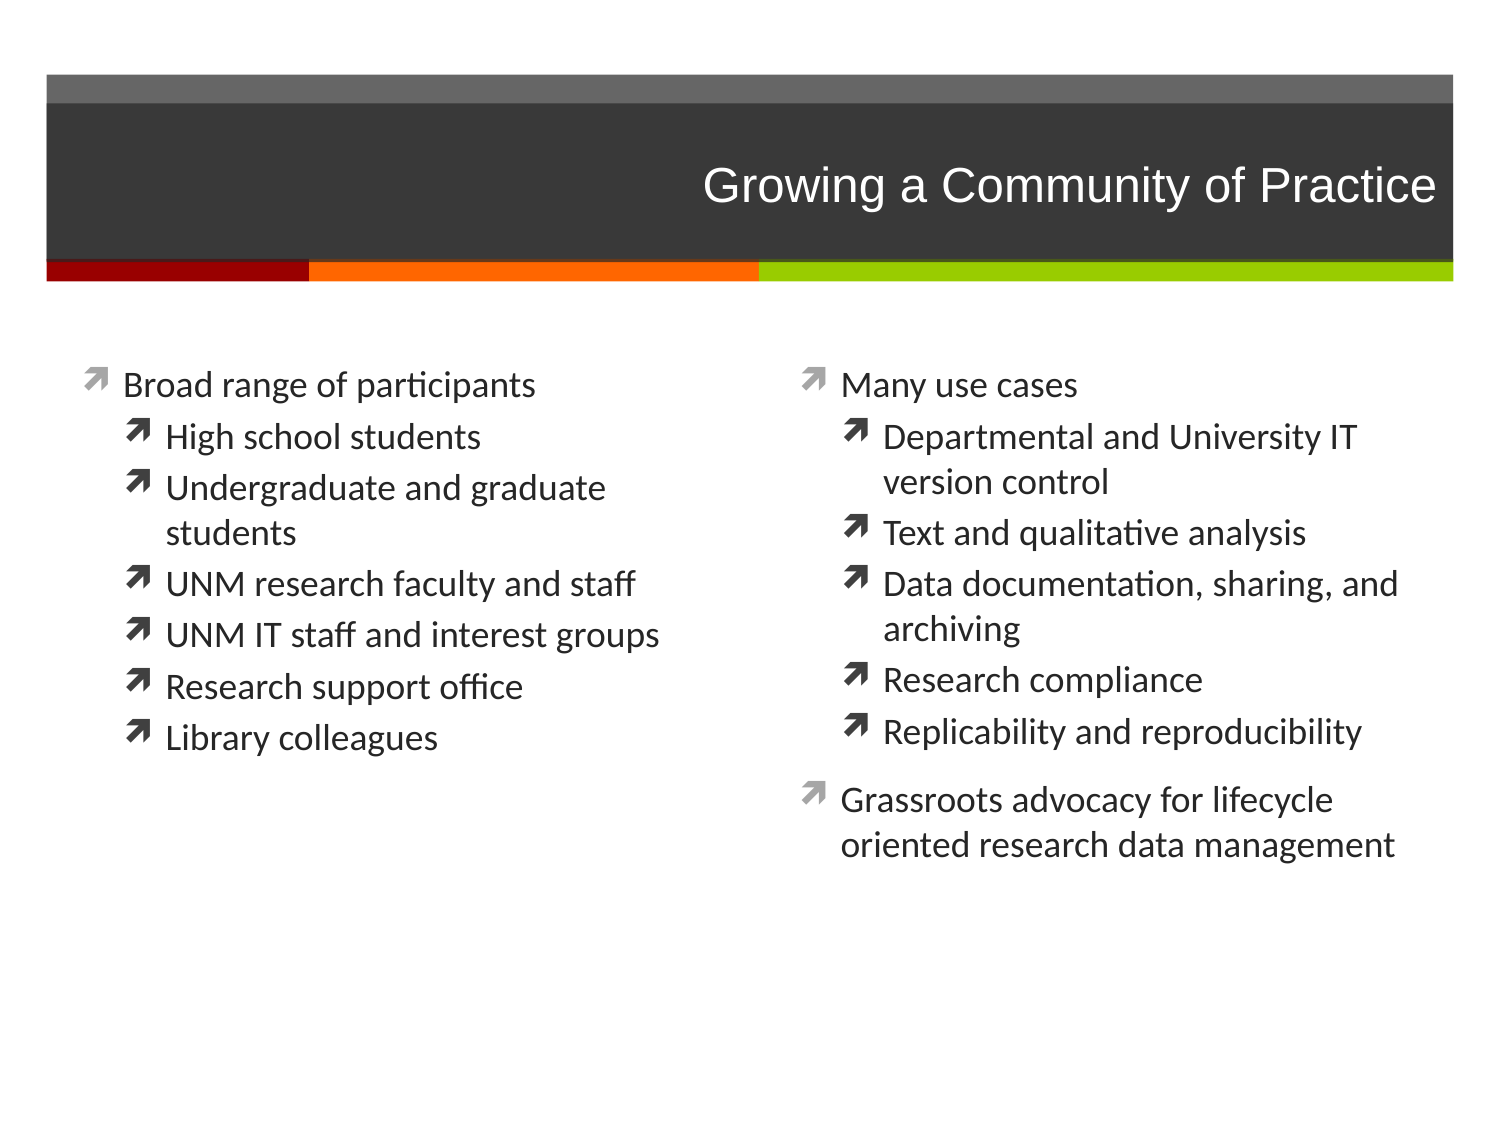

# Growing a Community of Practice
Broad range of participants
High school students
Undergraduate and graduate students
UNM research faculty and staff
UNM IT staff and interest groups
Research support office
Library colleagues

Many use cases
Departmental and University IT version control
Text and qualitative analysis
Data documentation, sharing, and archiving
Research compliance
Replicability and reproducibility
Grassroots advocacy for lifecycle oriented research data management